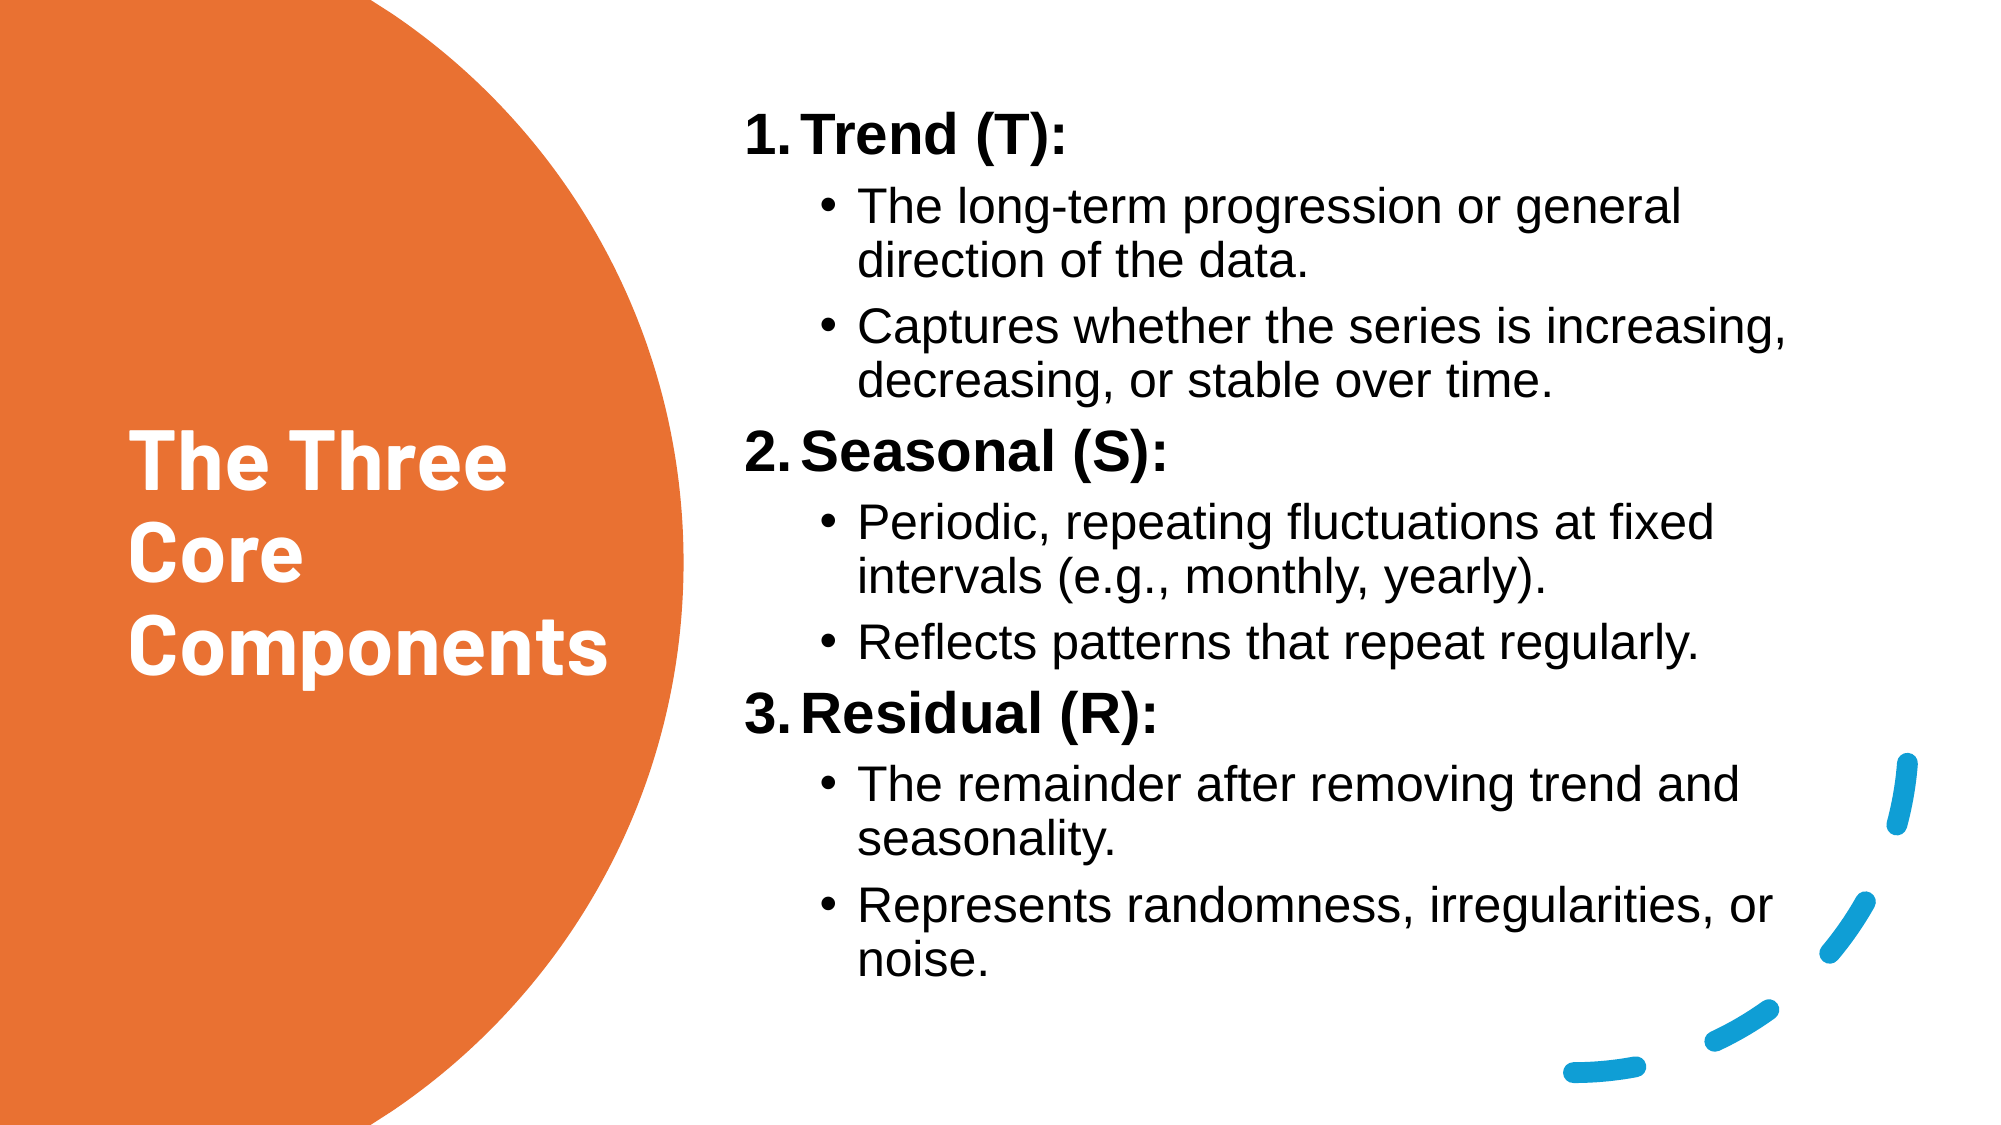

Trend (T):
The long-term progression or general direction of the data.
Captures whether the series is increasing, decreasing, or stable over time.
Seasonal (S):
Periodic, repeating fluctuations at fixed intervals (e.g., monthly, yearly).
Reflects patterns that repeat regularly.
Residual (R):
The remainder after removing trend and seasonality.
Represents randomness, irregularities, or noise.

# The Three Core Components